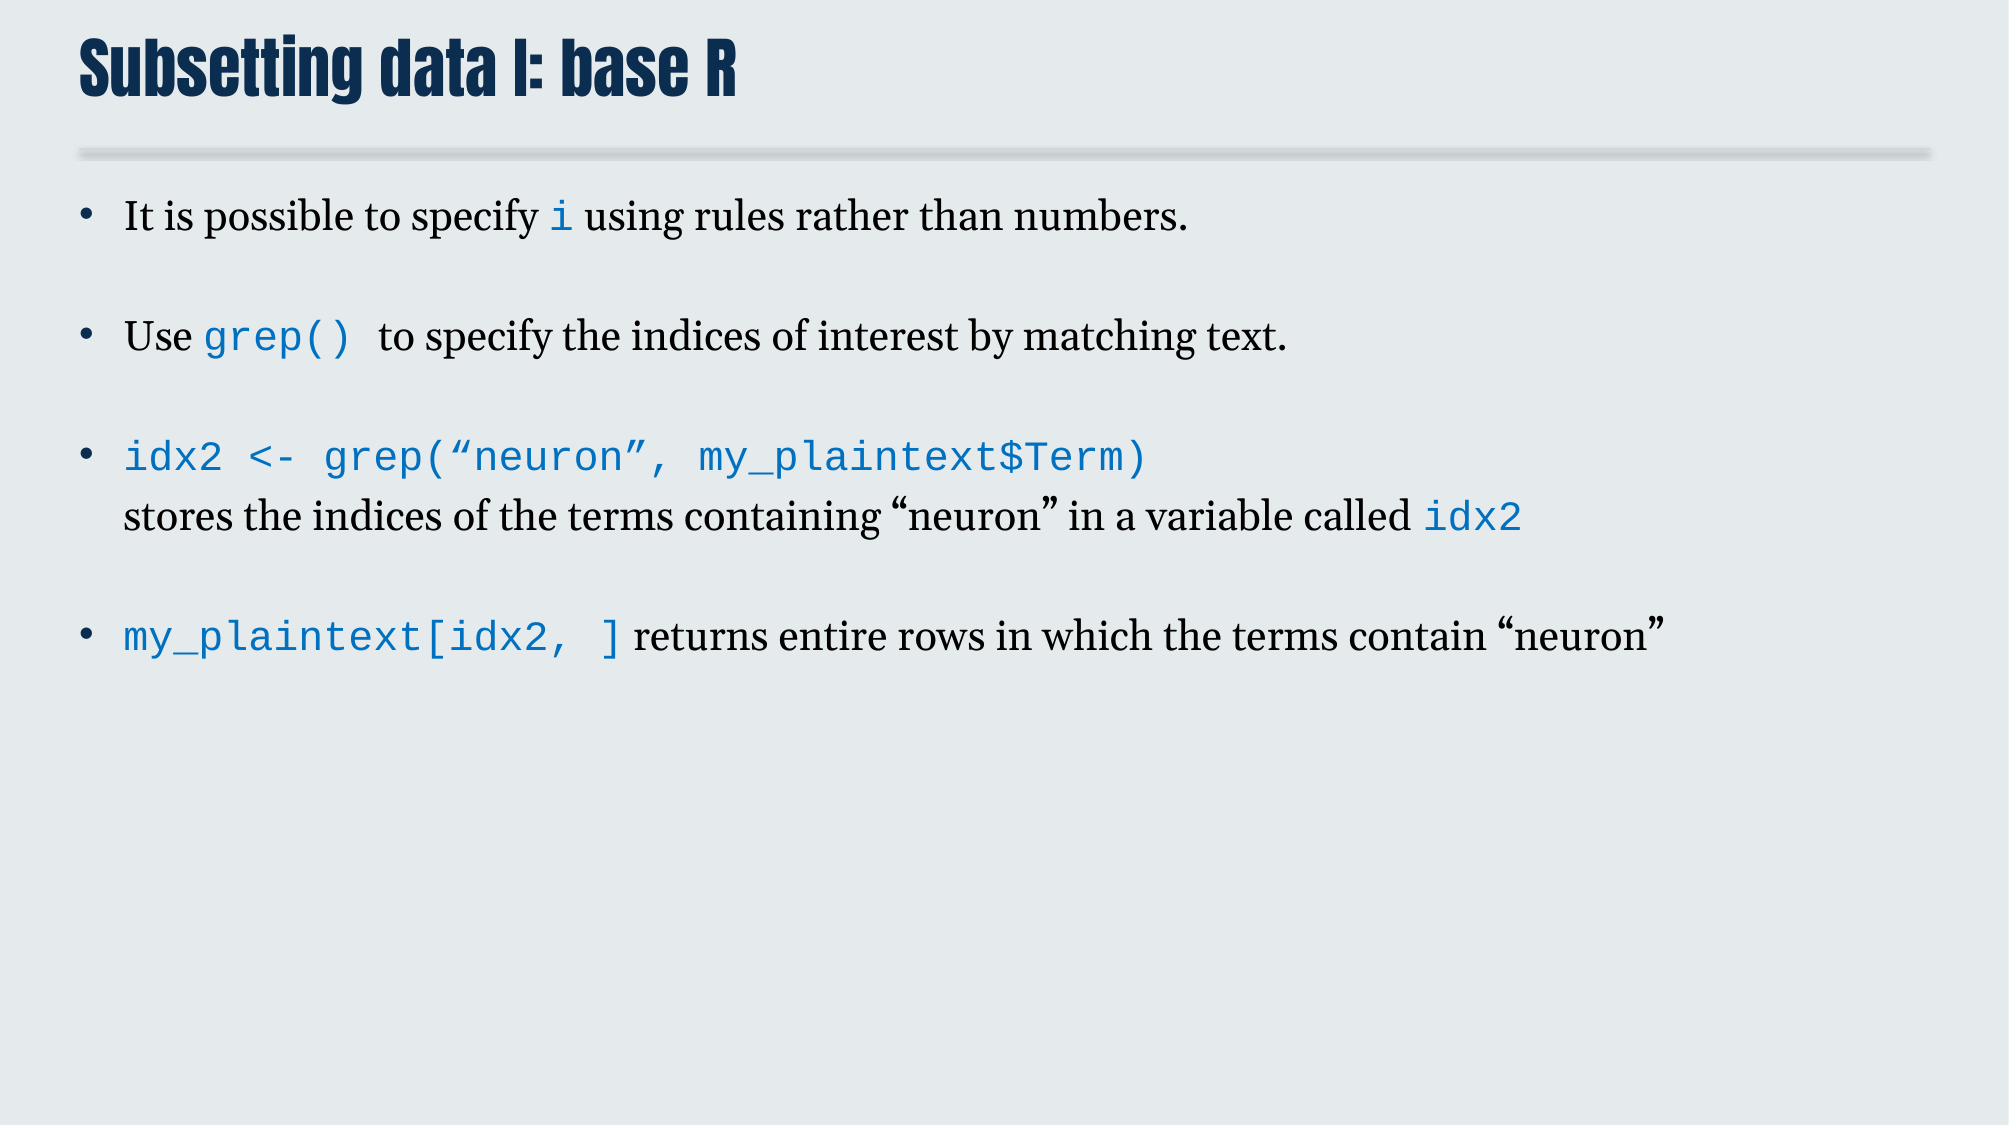

# Subsetting data I: base R
It is possible to specify i using rules rather than numbers.

Use grep() to specify the indices of interest by matching text.

idx2 <- grep(“neuron”, my_plaintext$Term)
stores the indices of the terms containing “neuron” in a variable called idx2

my_plaintext[idx2, ] returns entire rows in which the terms contain “neuron”